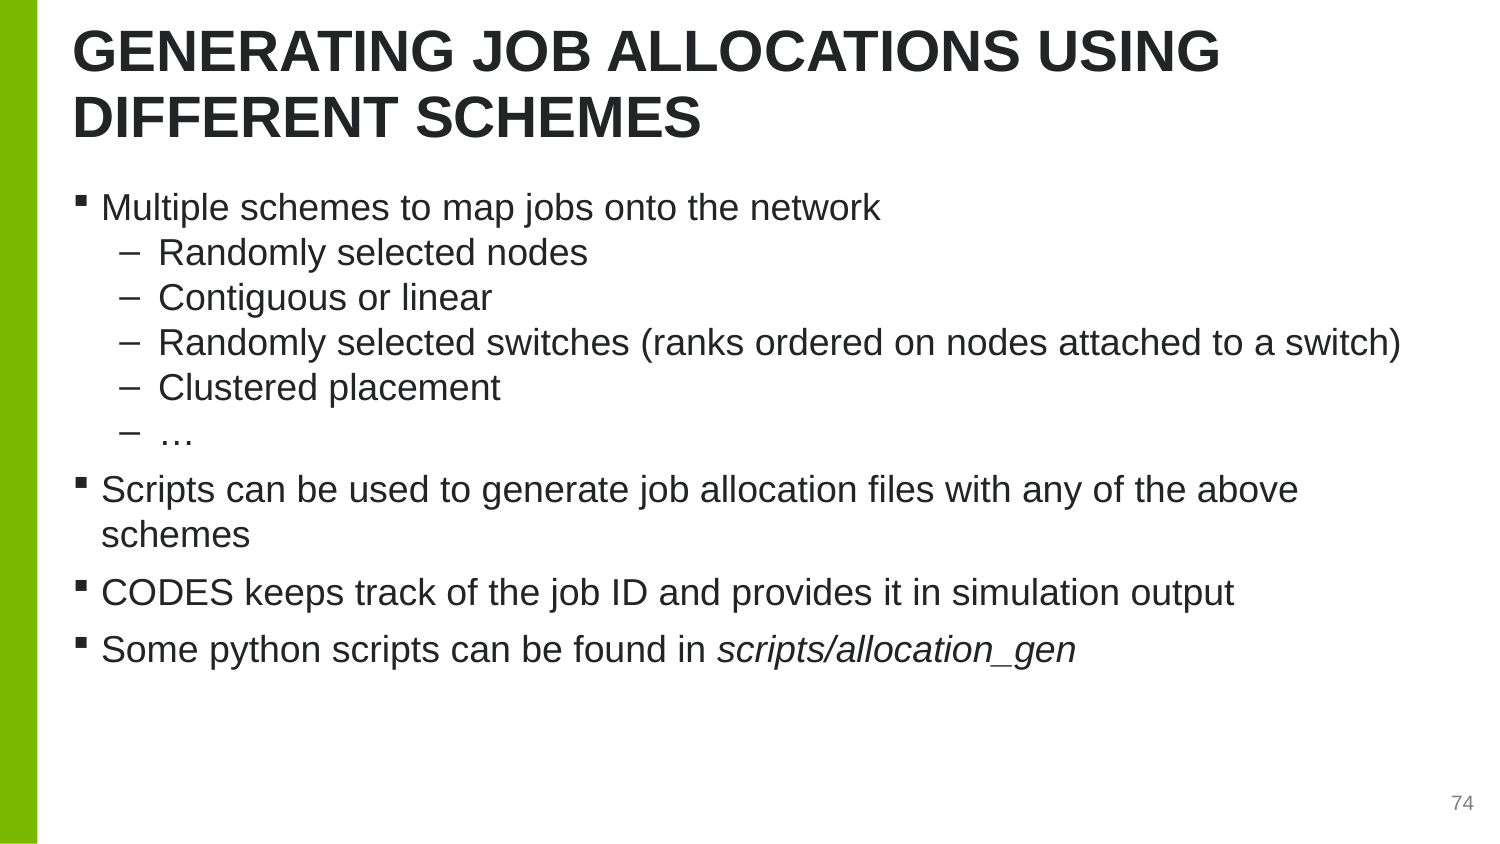

# Generating job allocations using different schemes
Multiple schemes to map jobs onto the network
Randomly selected nodes
Contiguous or linear
Randomly selected switches (ranks ordered on nodes attached to a switch)
Clustered placement
…
Scripts can be used to generate job allocation files with any of the above schemes
CODES keeps track of the job ID and provides it in simulation output
Some python scripts can be found in scripts/allocation_gen
74